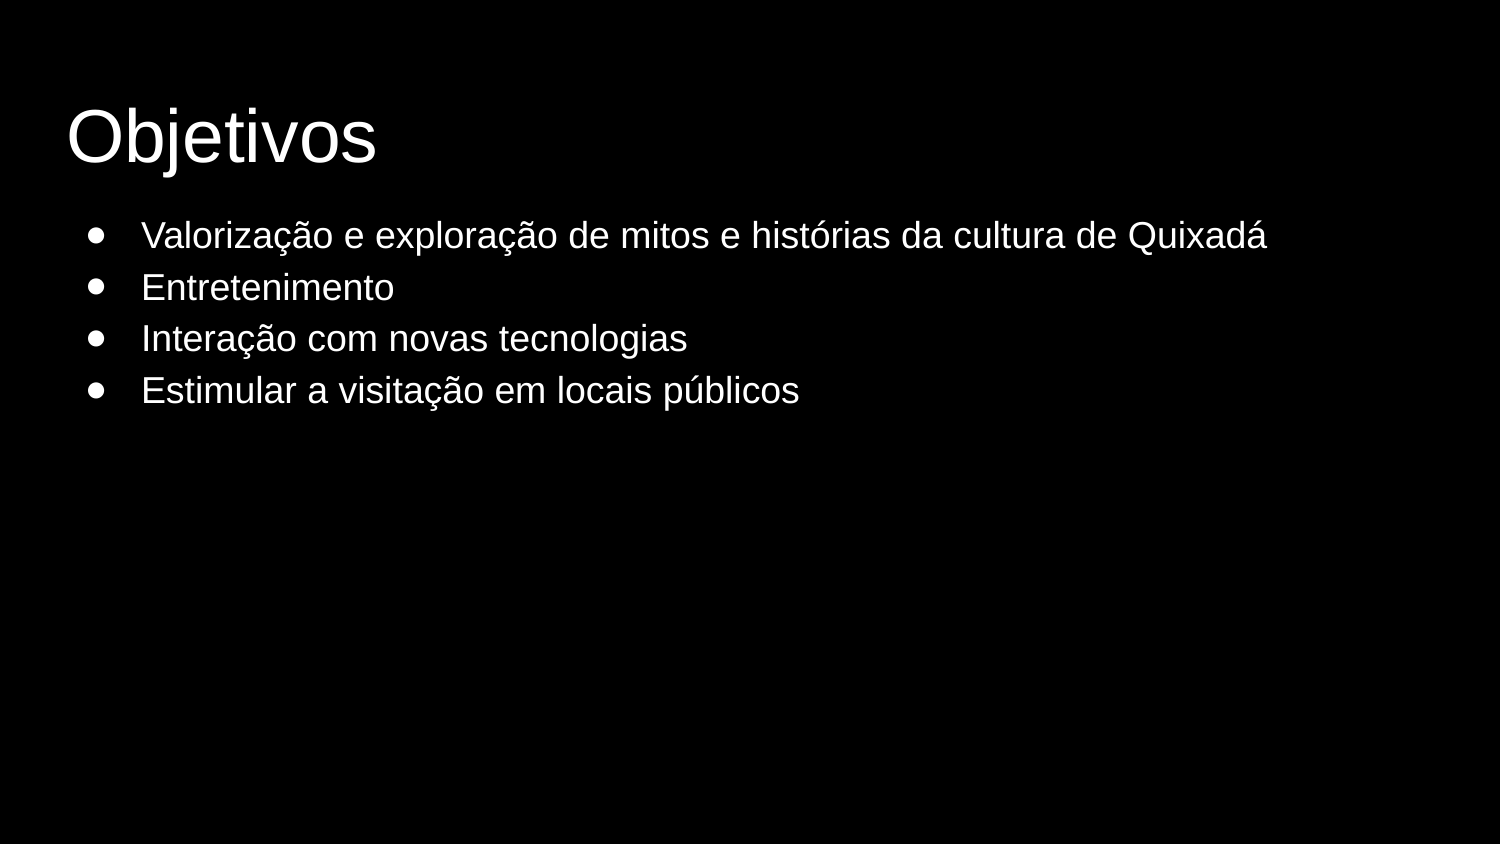

# Objetivos
Valorização e exploração de mitos e histórias da cultura de Quixadá
Entretenimento
Interação com novas tecnologias
Estimular a visitação em locais públicos